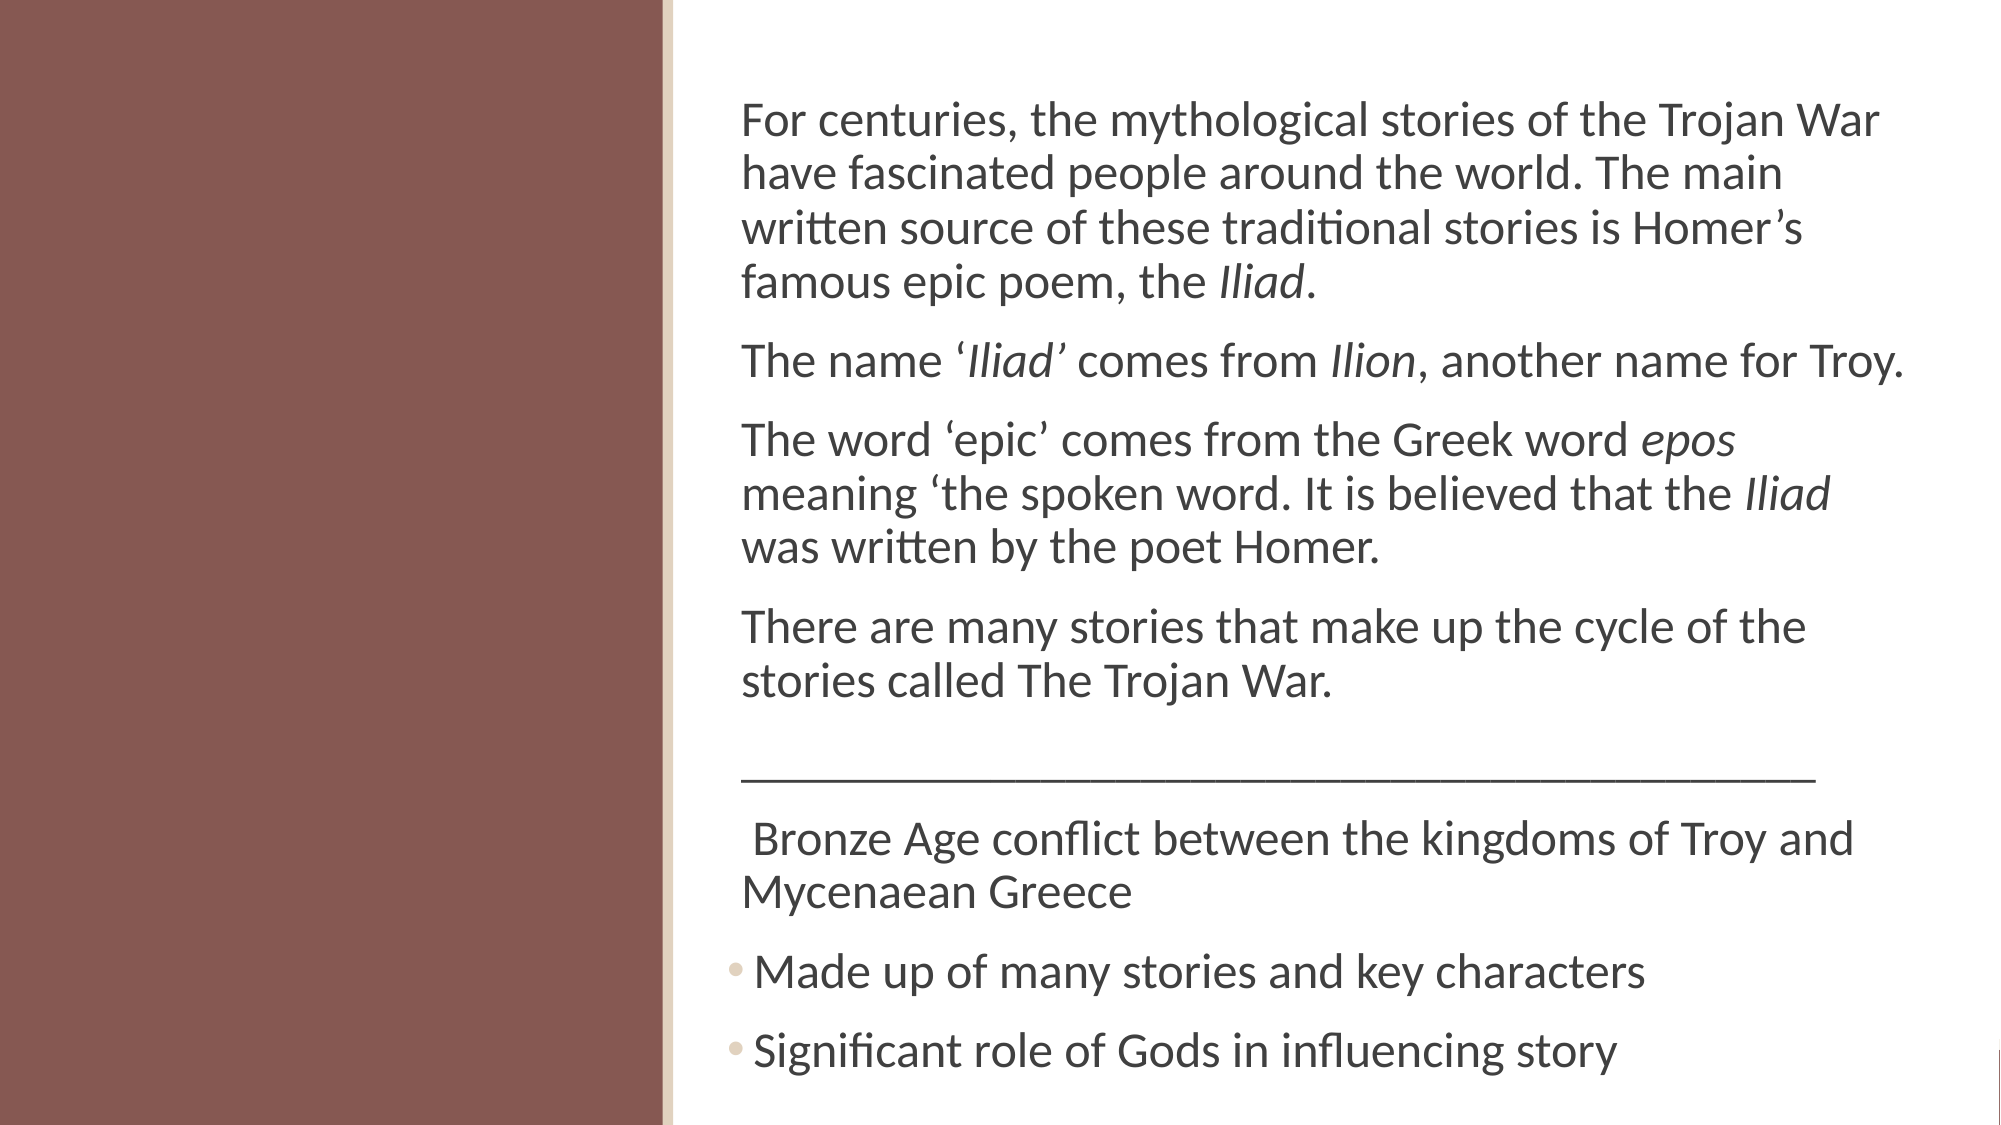

For centuries, the mythological stories of the Trojan War have fascinated people around the world. The main written source of these traditional stories is Homer’s famous epic poem, the Iliad.
The name ‘Iliad’ comes from Ilion, another name for Troy.
The word ‘epic’ comes from the Greek word epos meaning ‘the spoken word. It is believed that the Iliad was written by the poet Homer.
There are many stories that make up the cycle of the stories called The Trojan War.
___________________________________________
 Bronze Age conflict between the kingdoms of Troy and Mycenaean Greece
 Made up of many stories and key characters
 Significant role of Gods in influencing story